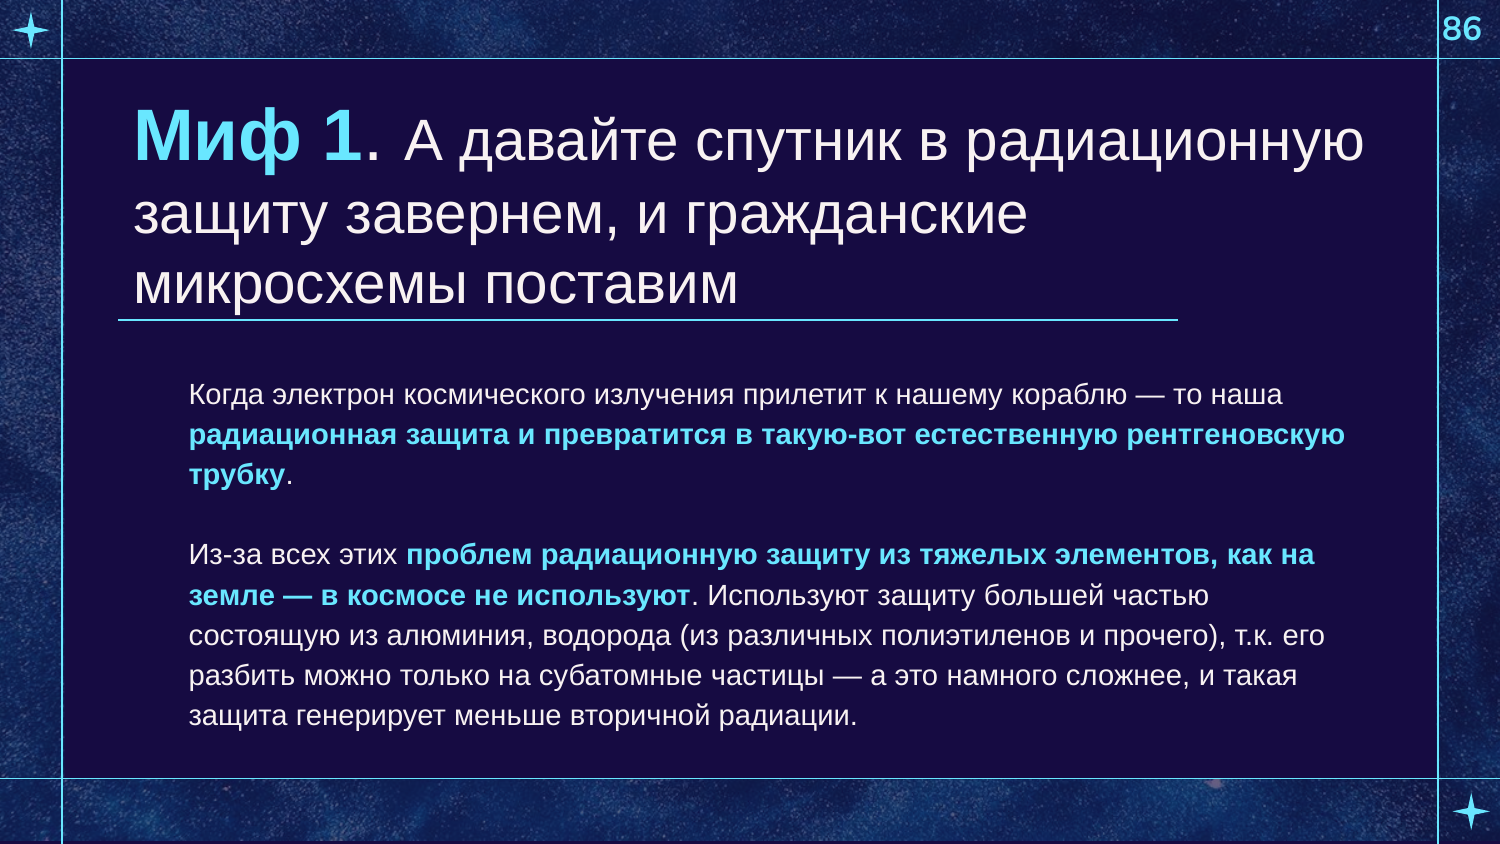

86
# Миф 1. А давайте спутник в радиационную защиту завернем, и гражданские микросхемы поставим
Когда электрон космического излучения прилетит к нашему кораблю — то наша радиационная защита и превратится в такую-вот естественную рентгеновскую трубку.
Из-за всех этих проблем радиационную защиту из тяжелых элементов, как на земле — в космосе не используют. Используют защиту большей частью состоящую из алюминия, водорода (из различных полиэтиленов и прочего), т.к. его разбить можно только на субатомные частицы — а это намного сложнее, и такая защита генерирует меньше вторичной радиации.